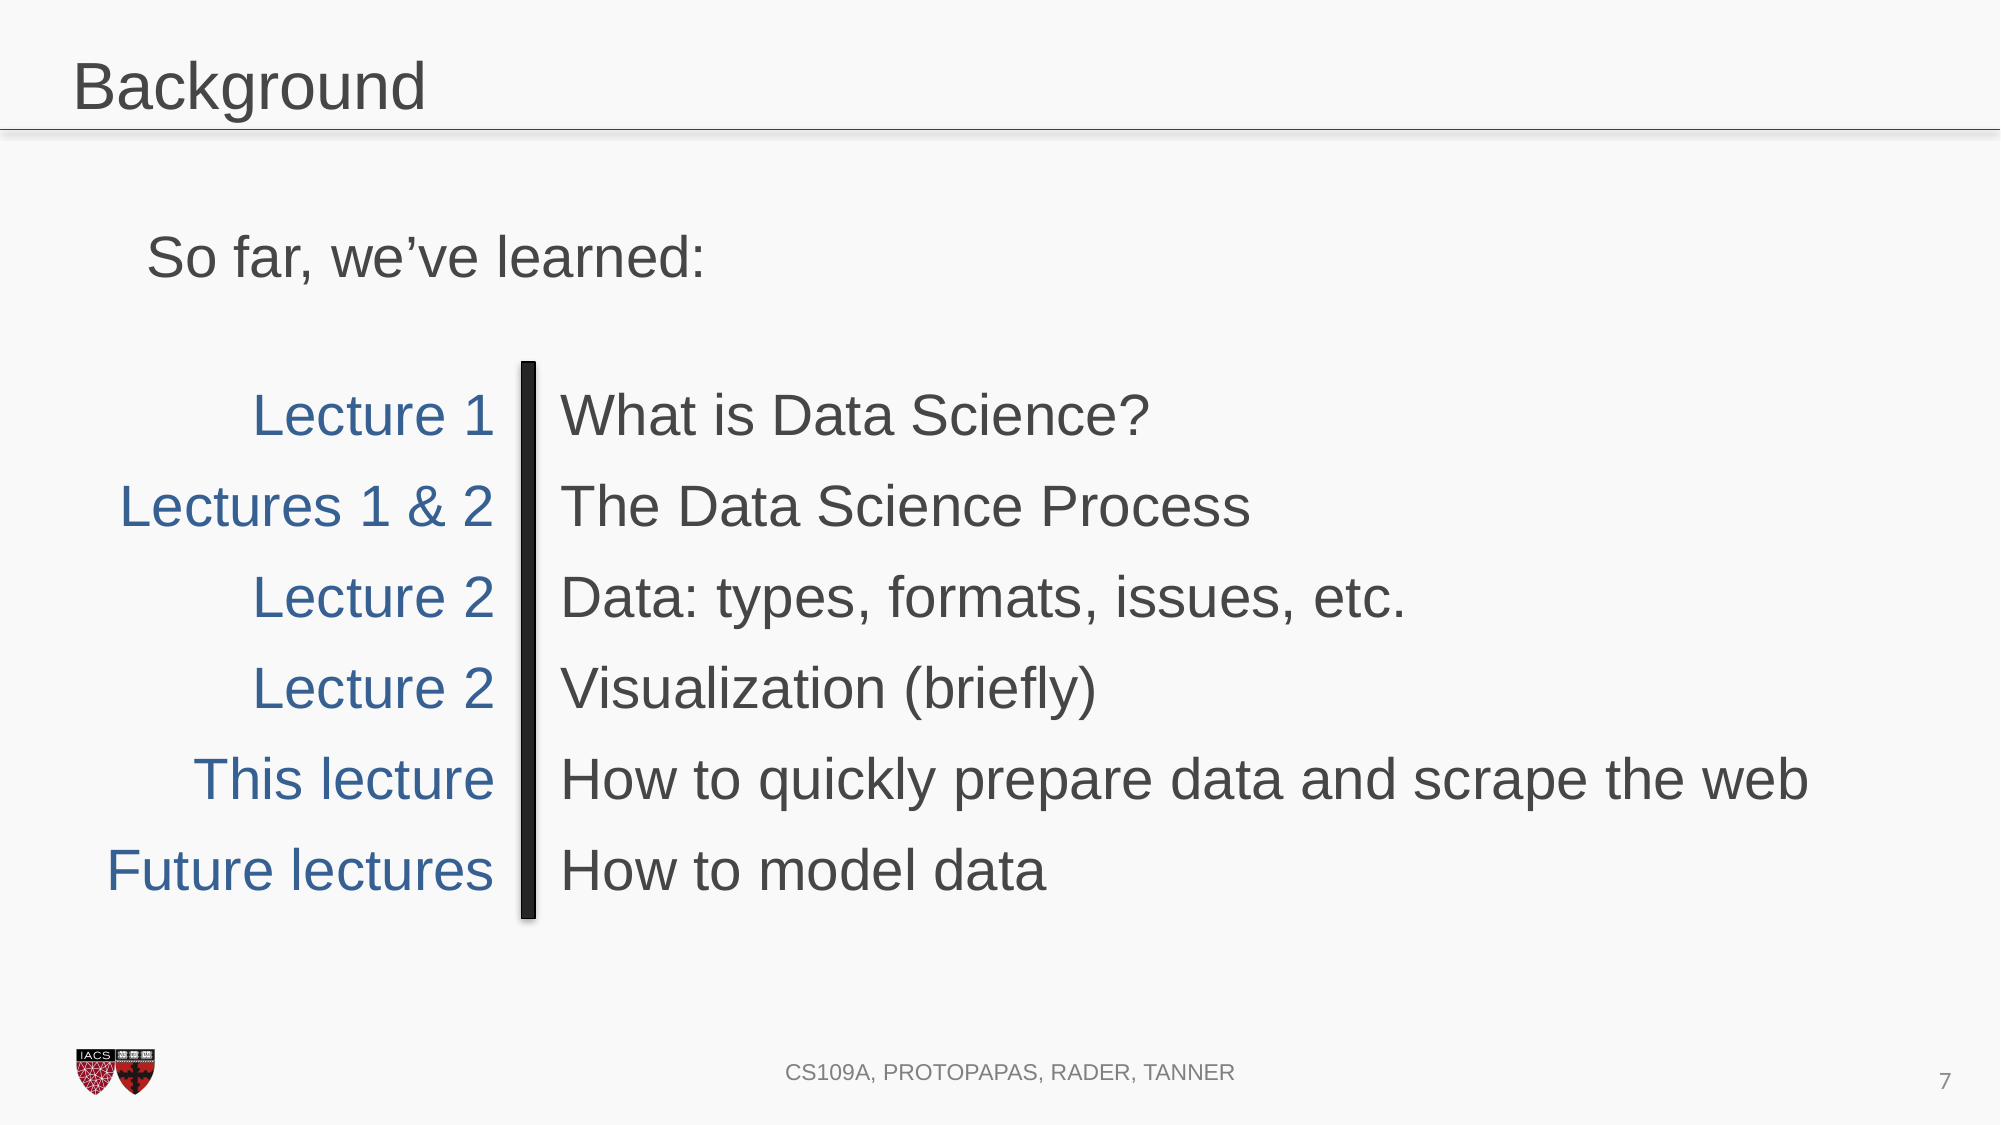

# Background
So far, we’ve learned:

Lecture 1
Lectures 1 & 2
Lecture 2
Lecture 2
This lecture
Future lectures
What is Data Science?
The Data Science Process
Data: types, formats, issues, etc.
Visualization (briefly)
How to quickly prepare data and scrape the web
How to model data
7